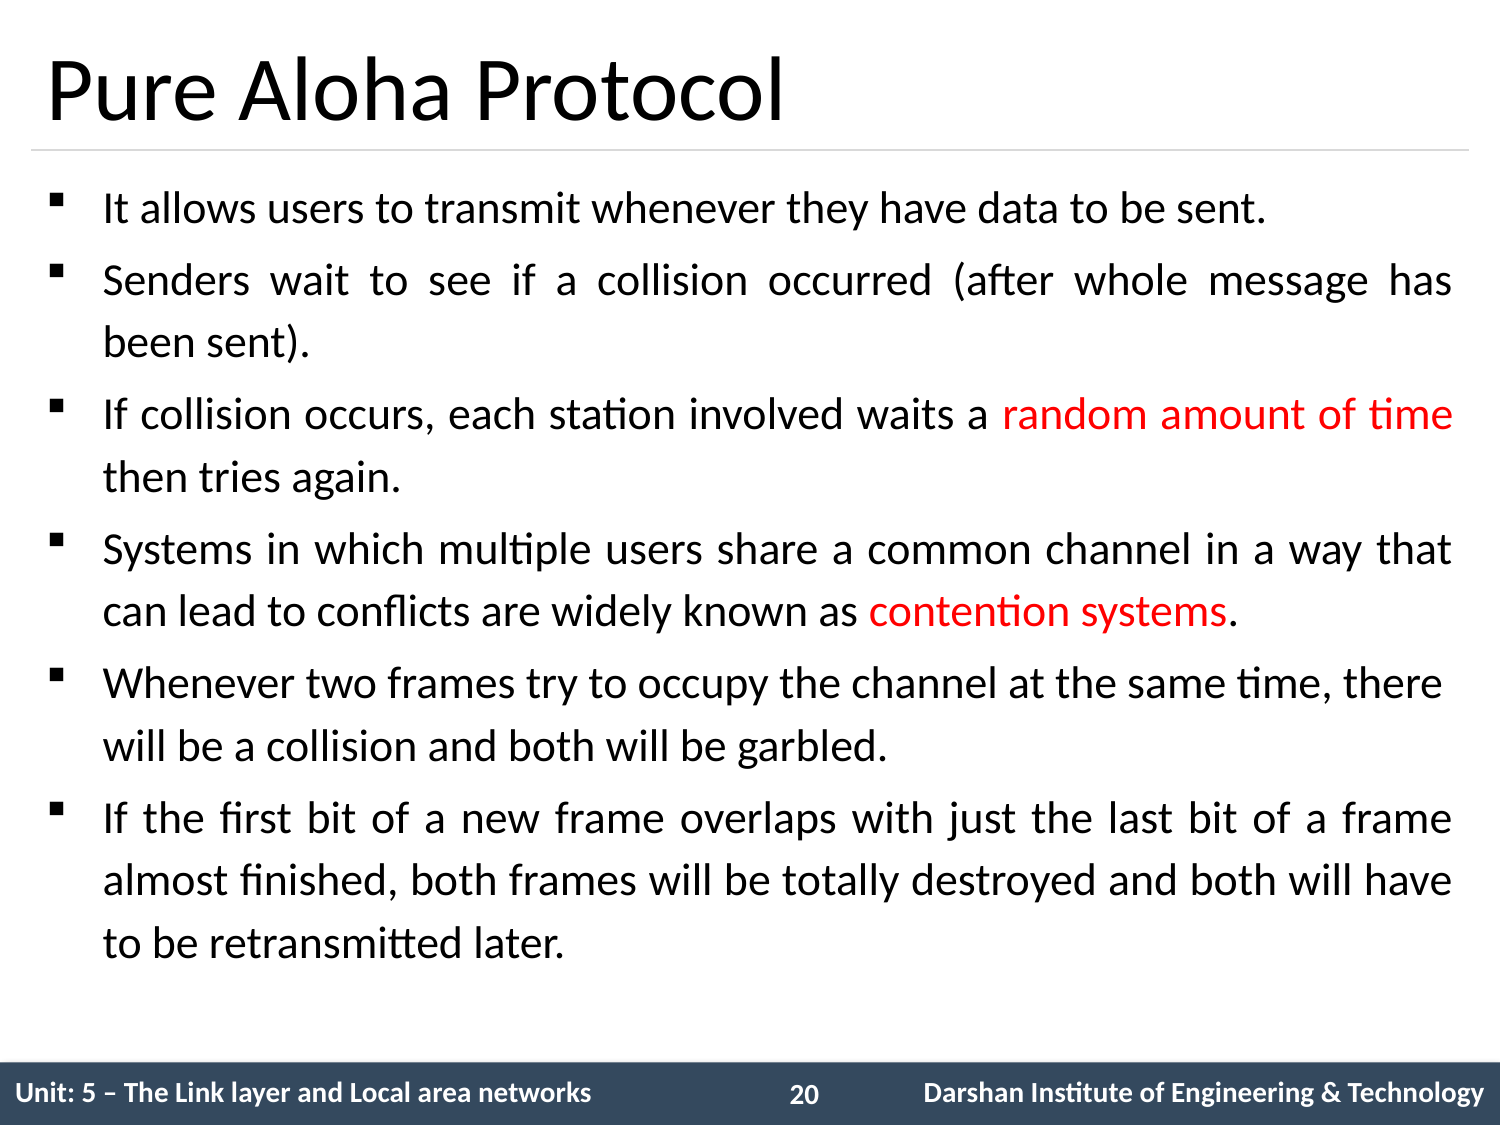

# Pure Aloha Protocol
It allows users to transmit whenever they have data to be sent.
Senders wait to see if a collision occurred (after whole message has been sent).
If collision occurs, each station involved waits a random amount of time then tries again.
Systems in which multiple users share a common channel in a way that can lead to conflicts are widely known as contention systems.
Whenever two frames try to occupy the channel at the same time, there will be a collision and both will be garbled.
If the first bit of a new frame overlaps with just the last bit of a frame almost finished, both frames will be totally destroyed and both will have to be retransmitted later.